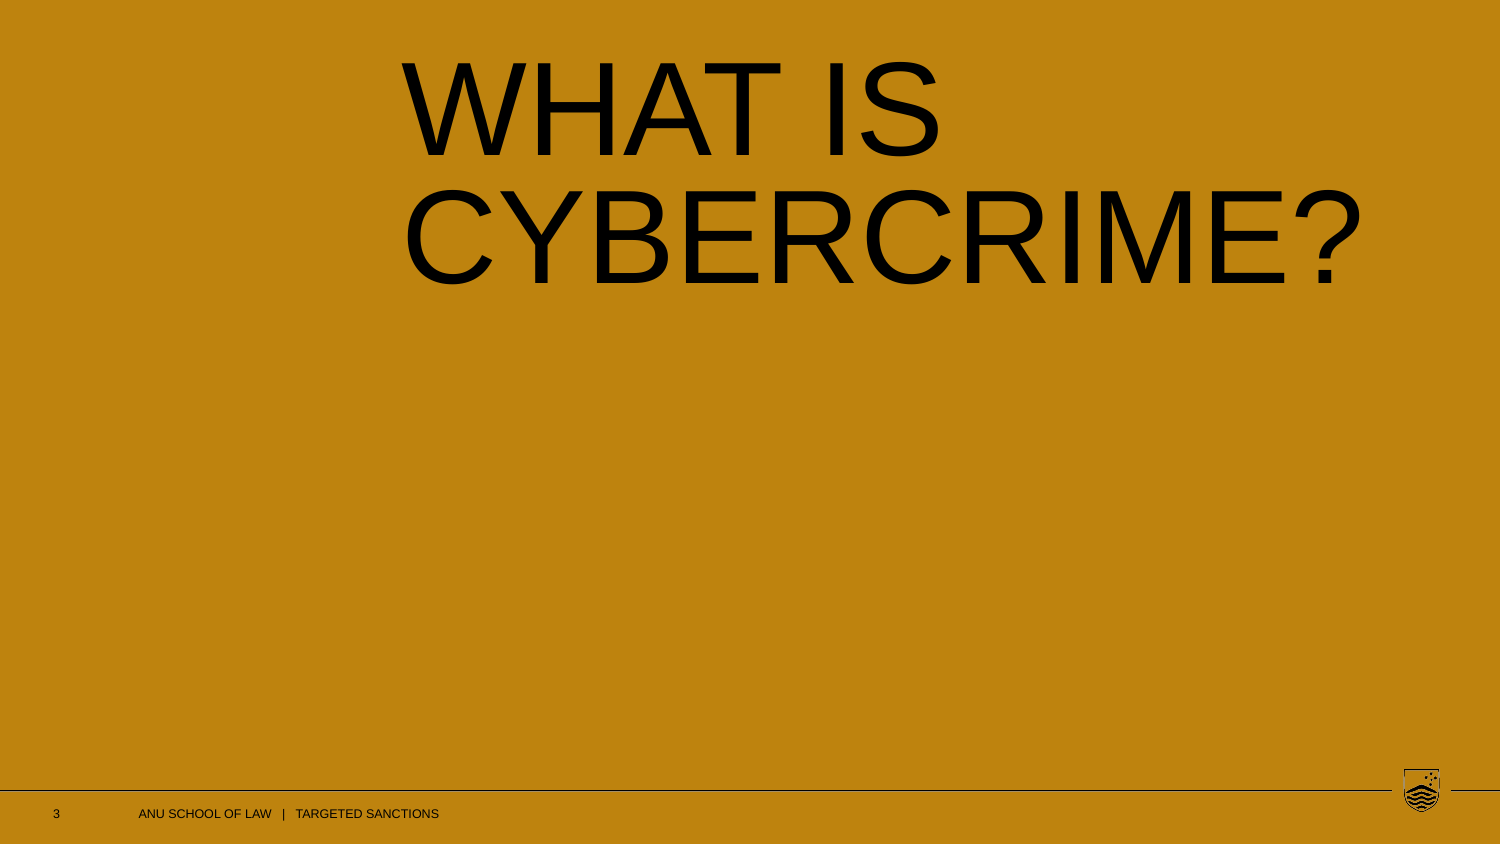

# What is Cybercrime?
3
ANU SCHOOL OF LAW   |   targeted sanctions